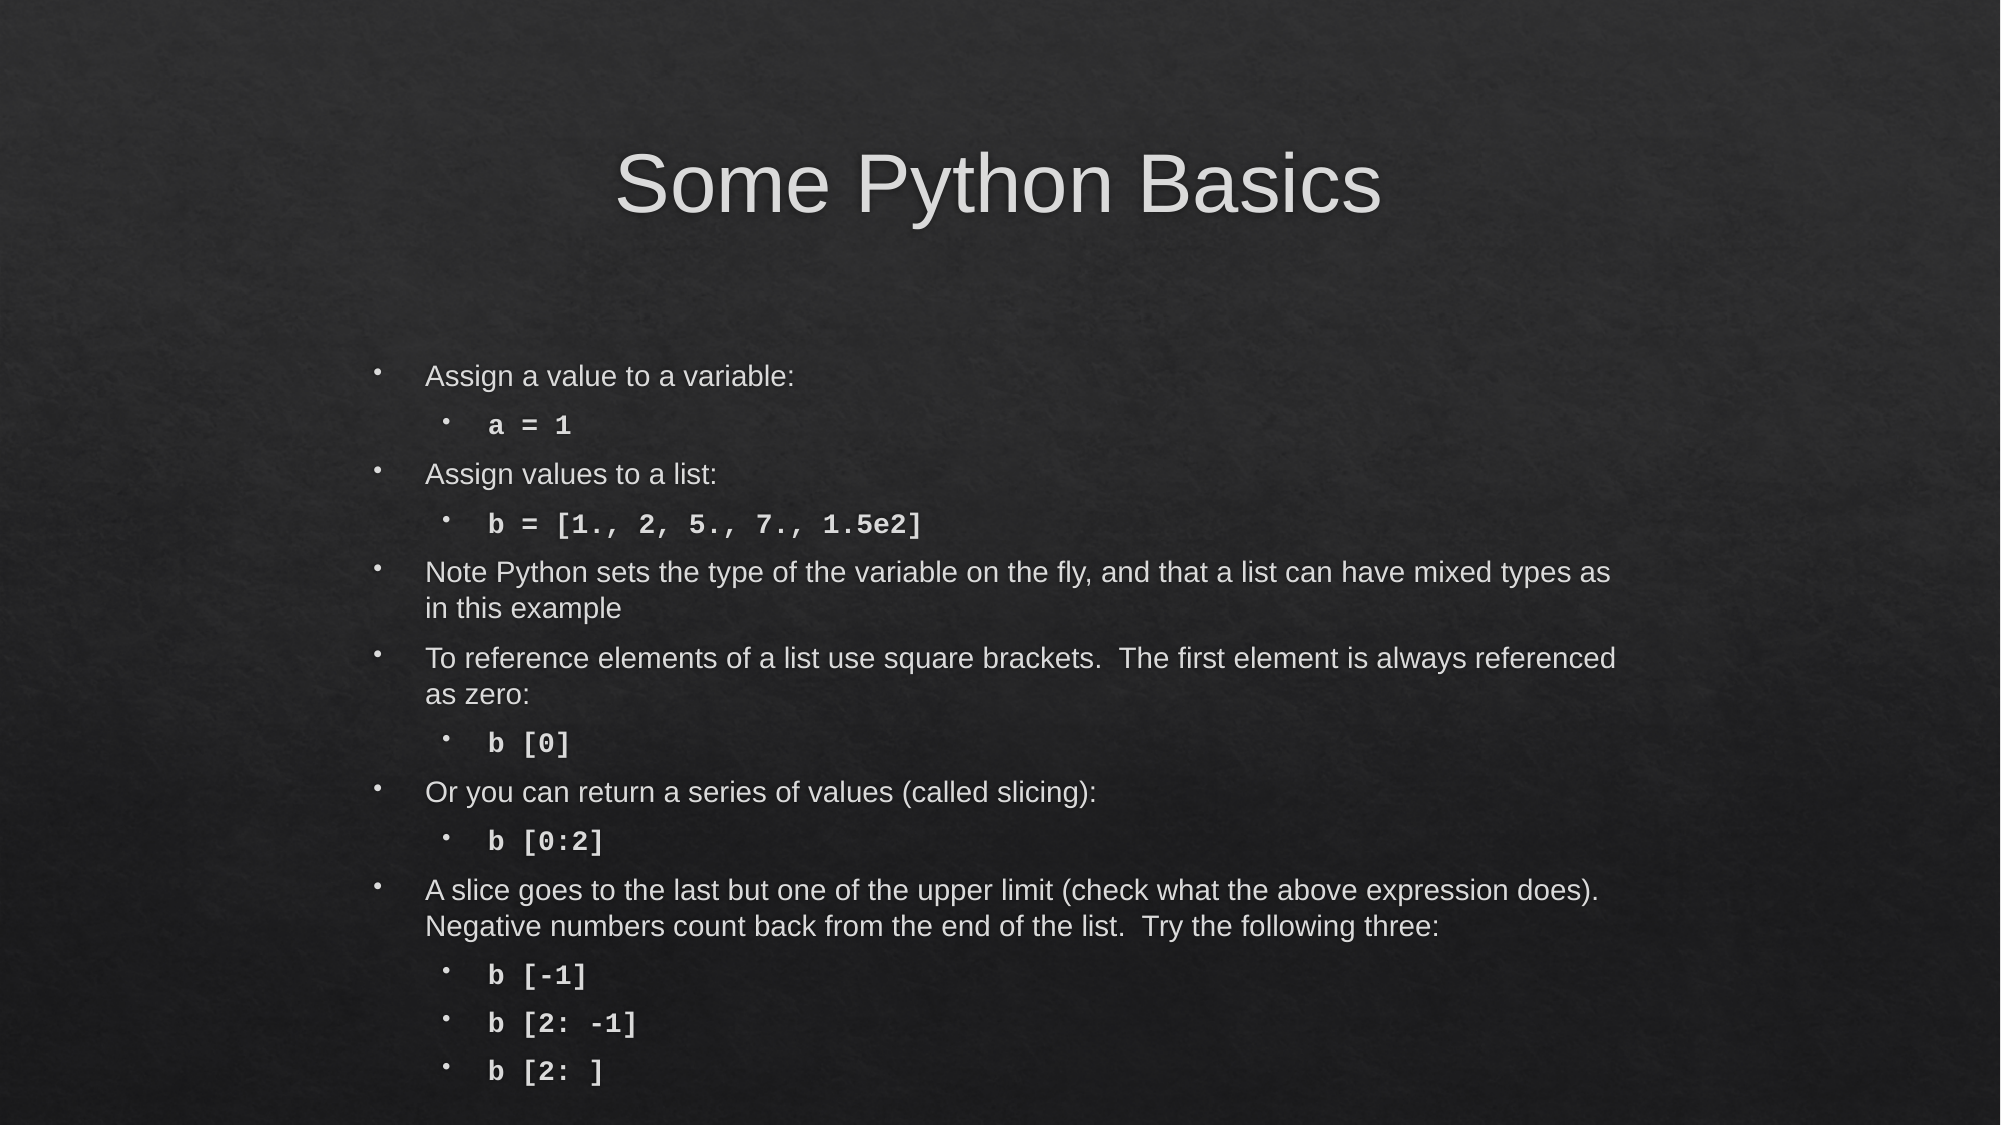

# Some Python Basics
Assign a value to a variable:
a = 1
Assign values to a list:
b = [1., 2, 5., 7., 1.5e2]
Note Python sets the type of the variable on the fly, and that a list can have mixed types as in this example
To reference elements of a list use square brackets.  The first element is always referenced as zero:
b [0]
Or you can return a series of values (called slicing):
b [0:2]
A slice goes to the last but one of the upper limit (check what the above expression does).  Negative numbers count back from the end of the list.  Try the following three:
b [-1]
b [2: -1]
b [2: ]